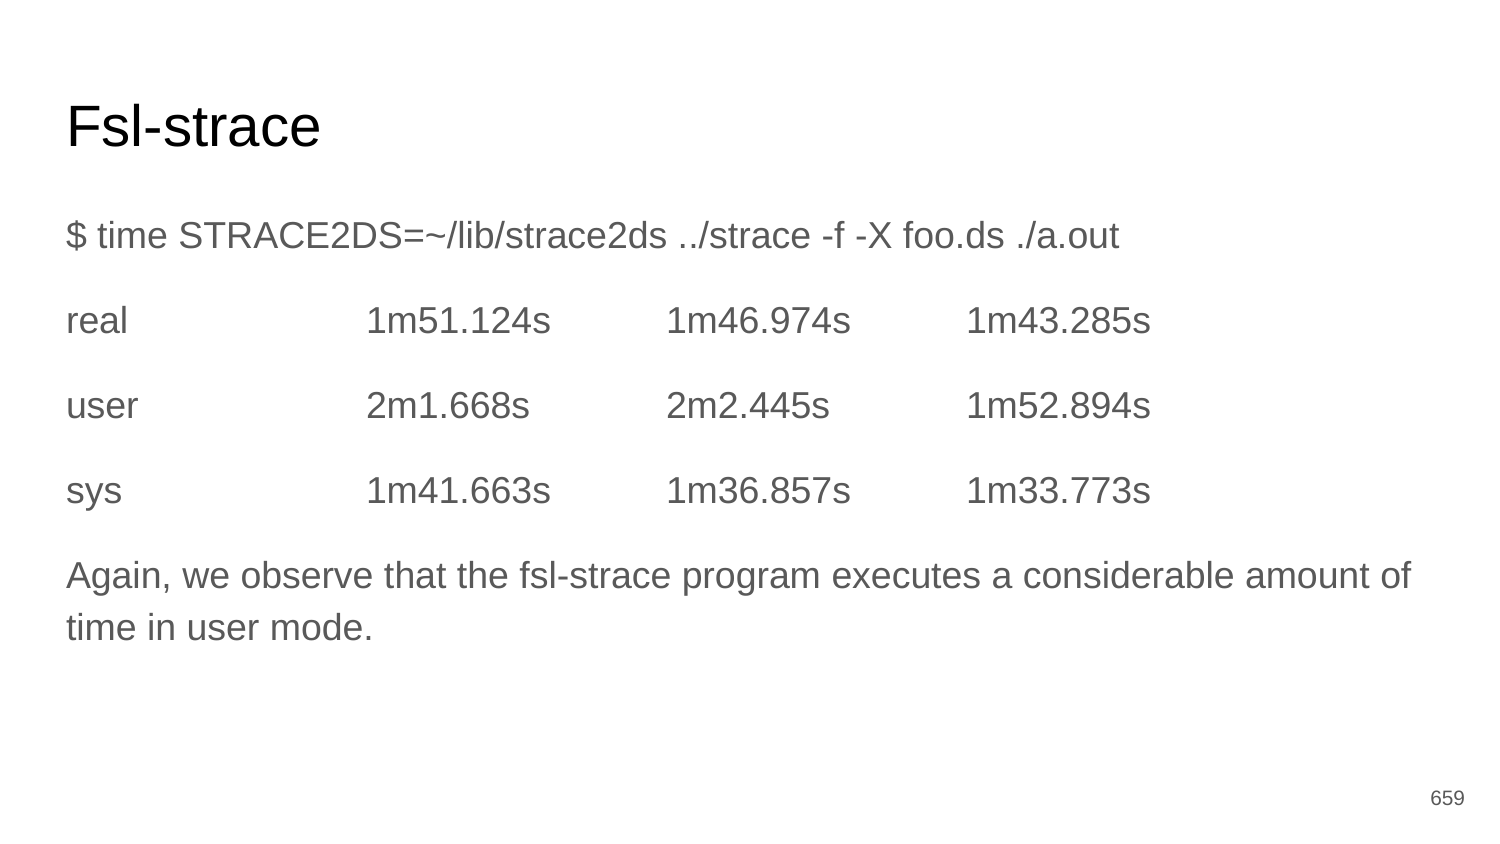

# Fsl-strace
$ time STRACE2DS=~/lib/strace2ds ../strace -f -X foo.ds ./a.out
real		1m51.124s	1m46.974s	1m43.285s
user		2m1.668s	2m2.445s	1m52.894s
sys		1m41.663s	1m36.857s	1m33.773s
Again, we observe that the fsl-strace program executes a considerable amount of time in user mode.

659